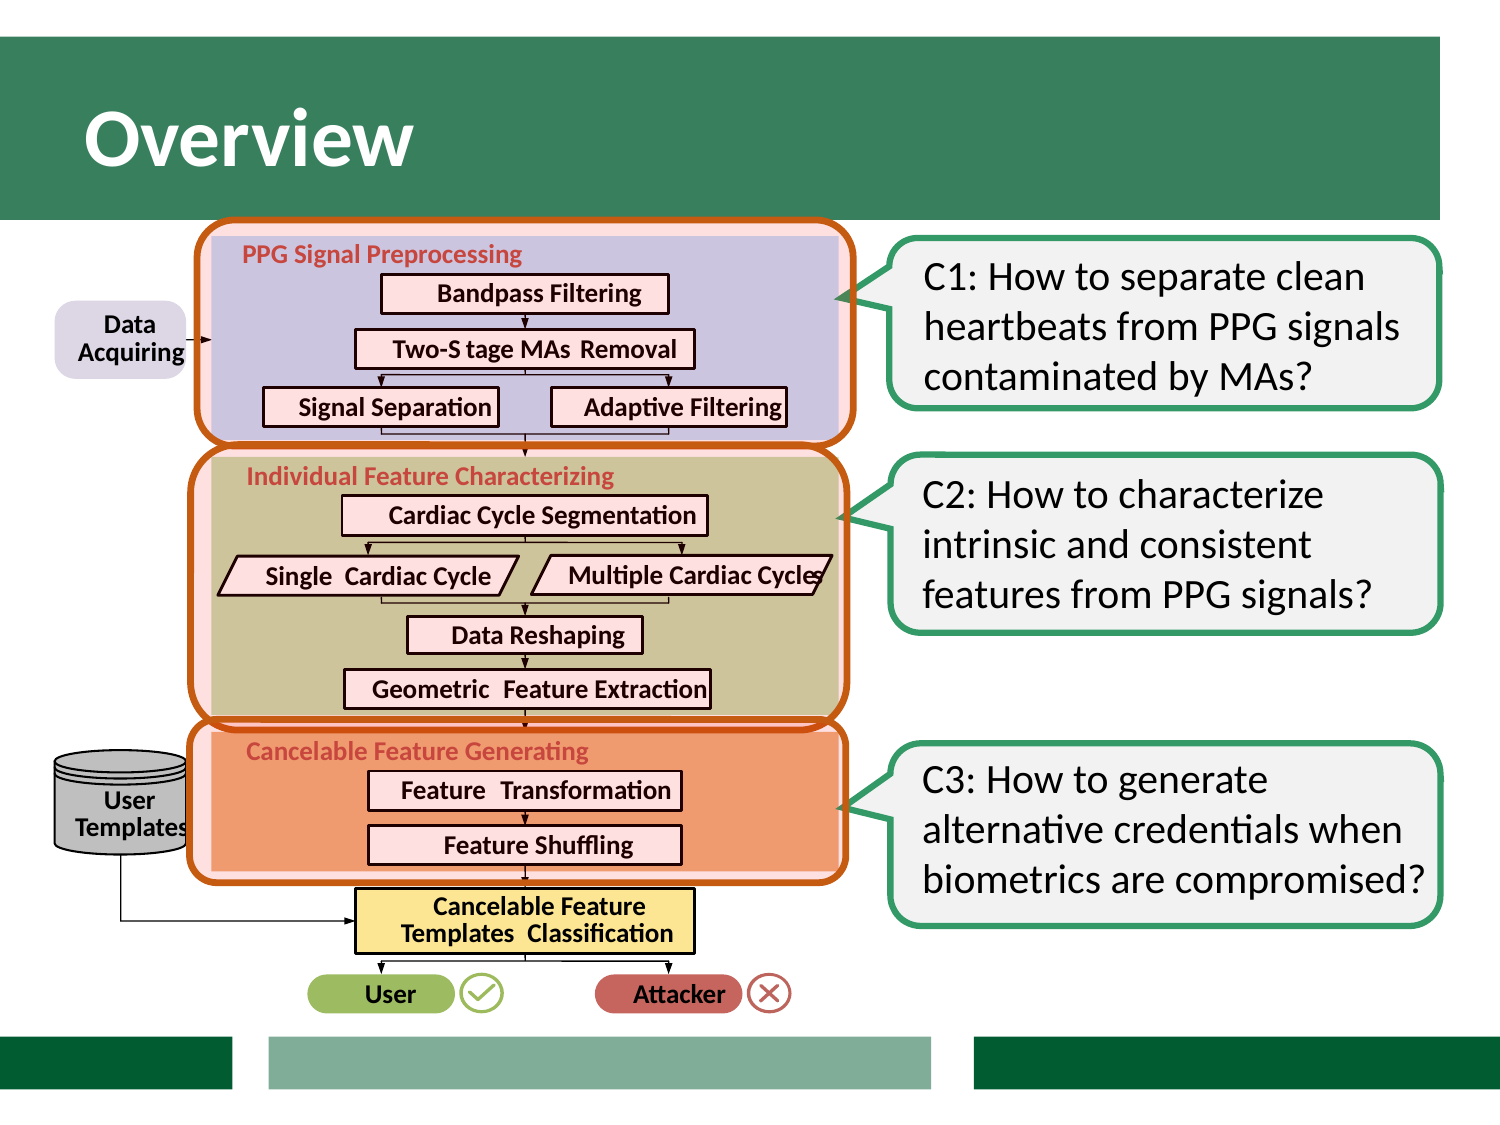

Overview

PPG Signal Preprocessing

Bandpass Filtering

Two
-
S
tage MAs
Removal

Signal Separation
Adaptive Filtering

Data
Acquiring

Individual Feature Characterizing

Cardiac Cycle Segmentation

Multiple Cardiac Cycle
s
Single

Cardiac Cycle

Data Reshaping

Geometric
Feature Extraction

Cancelable Feature Generating

Feature
Transformation

Feature Shuffling

User
Templates

Cancelable Feature

Template
s

Classification

User
Attacker

C1: How to separate clean heartbeats from PPG signals contaminated by MAs?

C2: How to characterize intrinsic and consistent features from PPG signals?

C3: How to generate alternative credentials when biometrics are compromised?